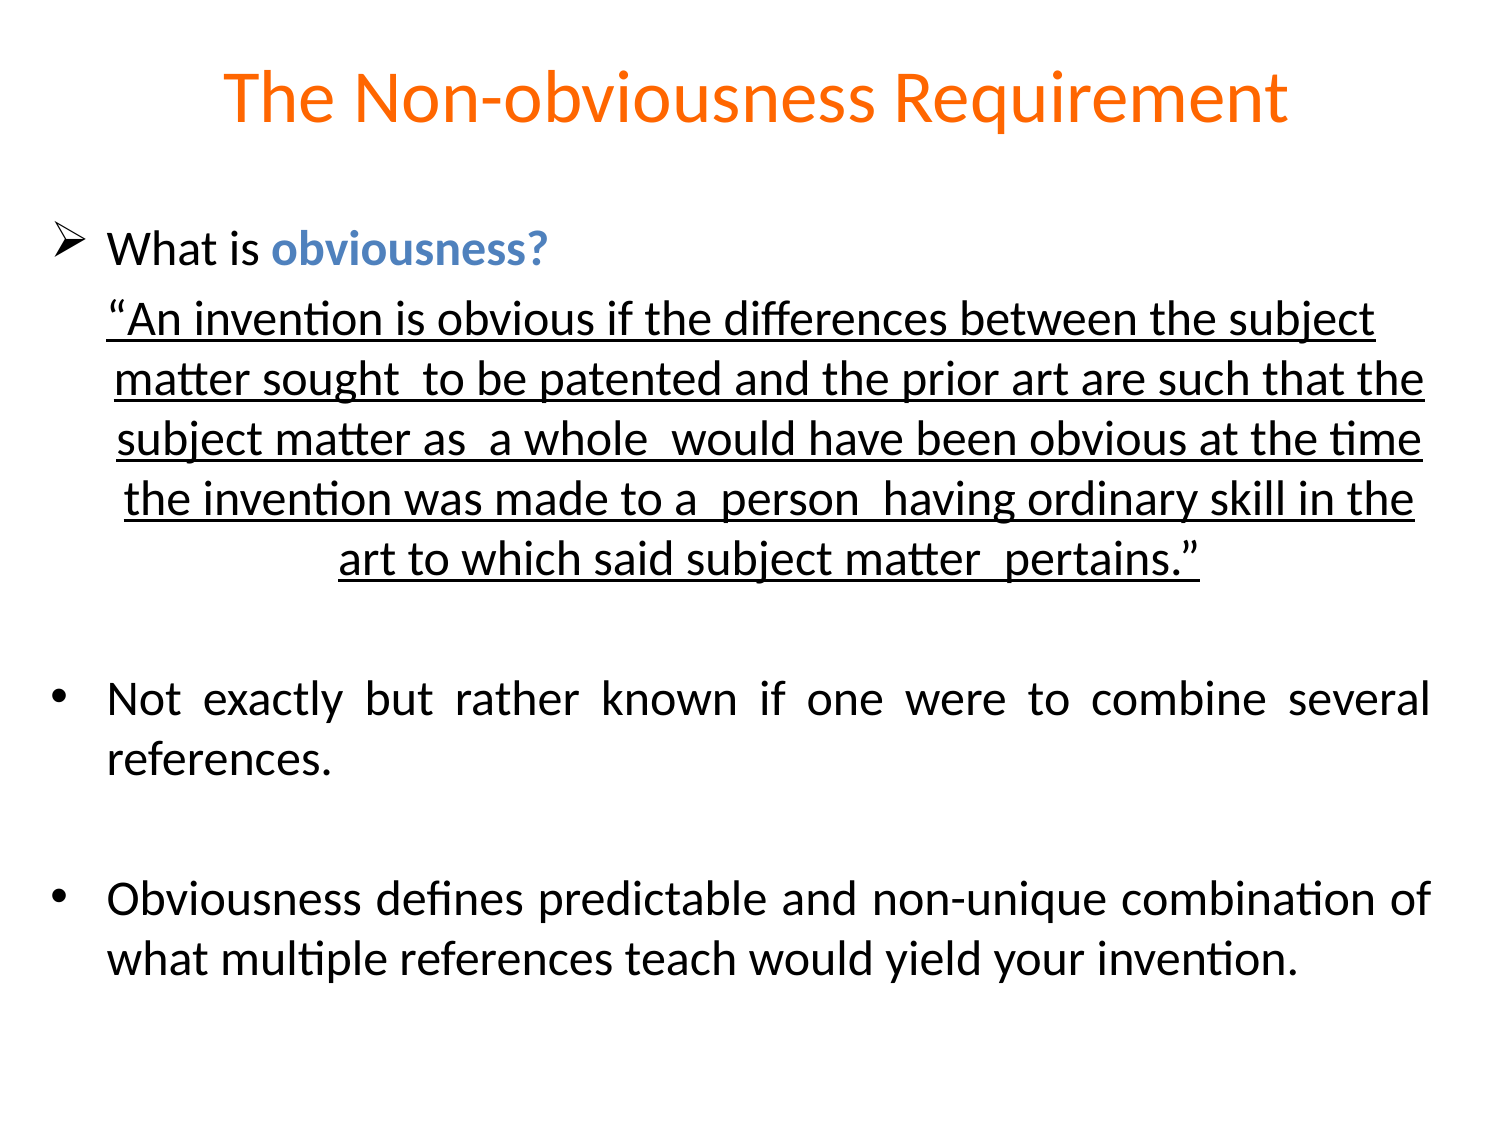

# The Non-obviousness Requirement
What is obviousness?
“An invention is obvious if the differences between the subject matter sought  to be patented and the prior art are such that the subject matter as  a whole  would have been obvious at the time the invention was made to a  person  having ordinary skill in the art to which said subject matter  pertains.”

Not exactly but rather known if one were to combine several references.

Obviousness defines predictable and non-unique combination of what multiple references teach would yield your invention.